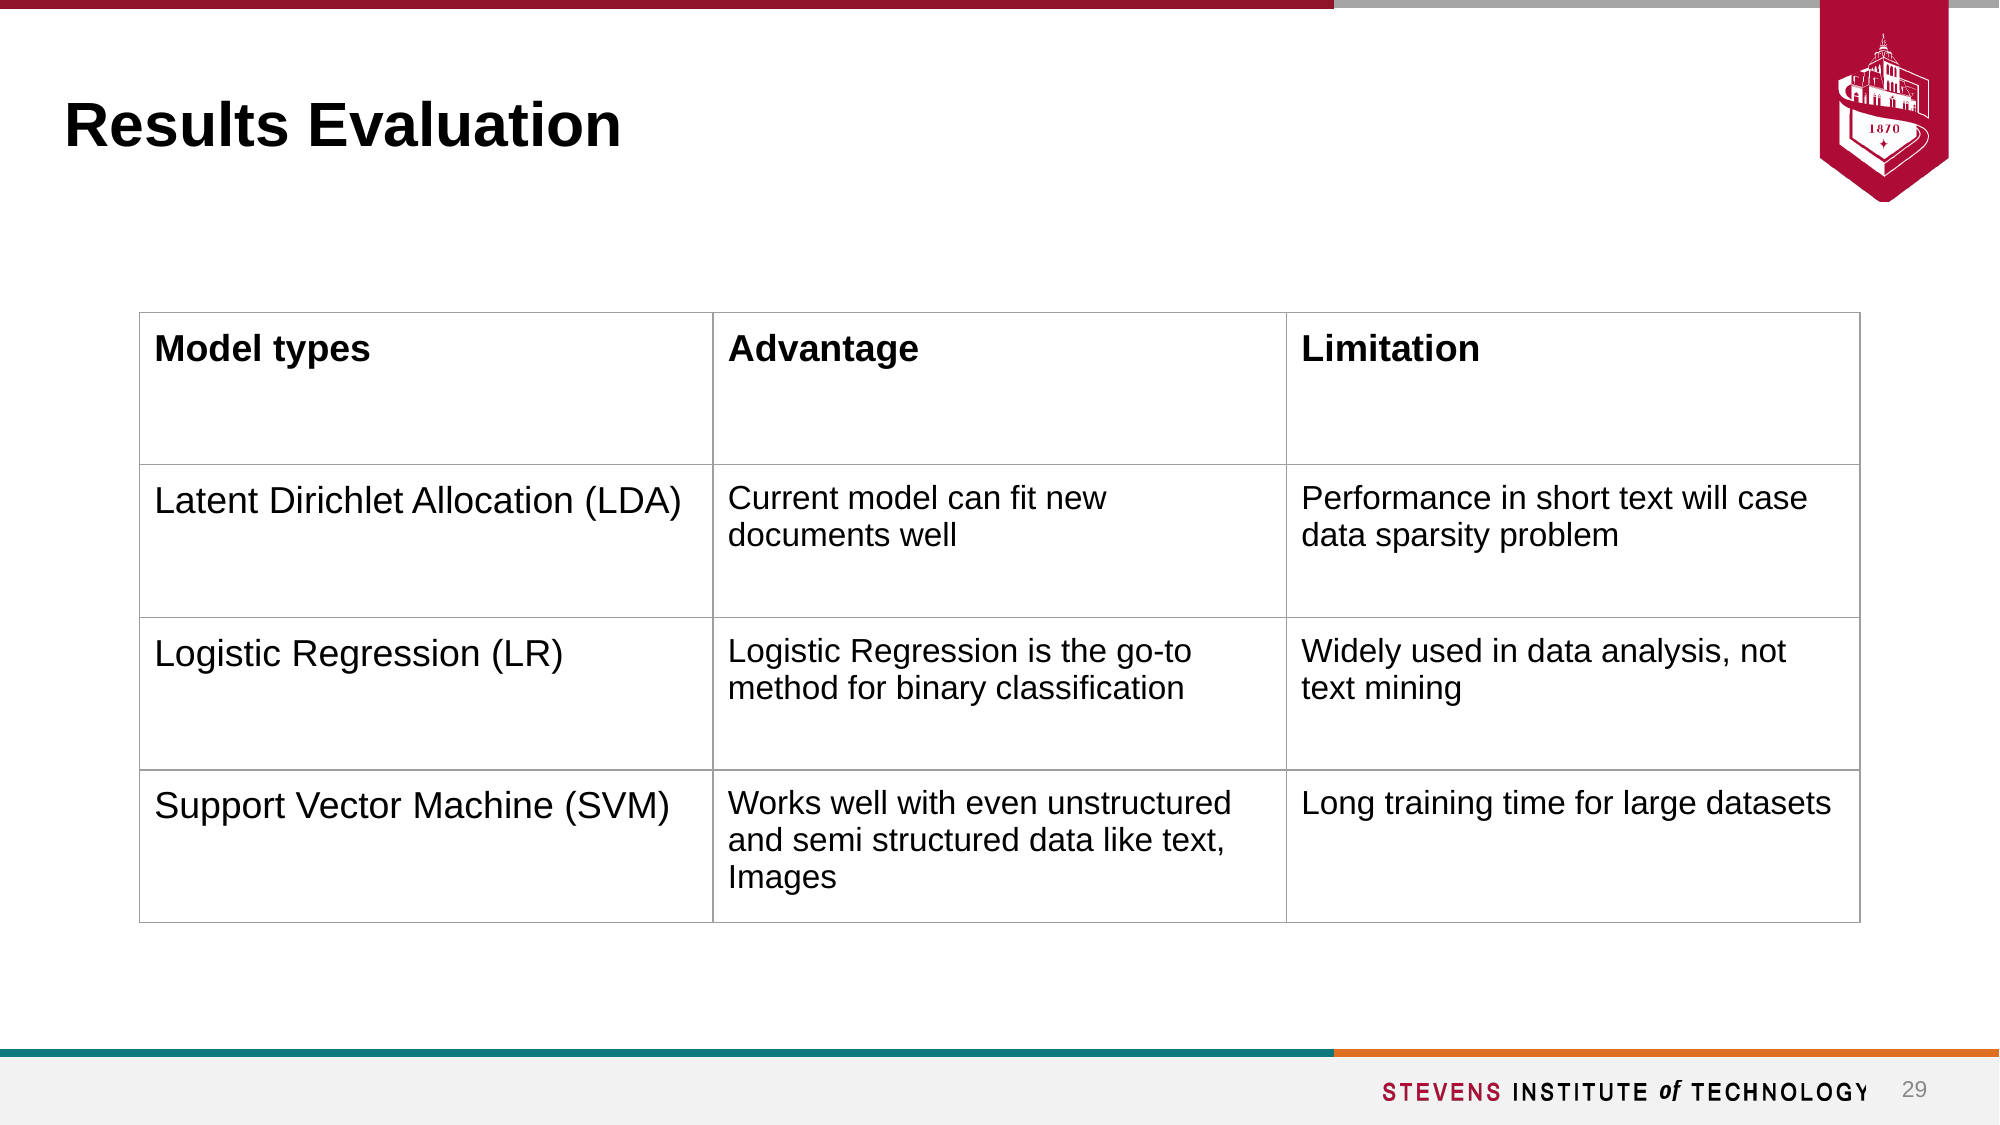

# Results Evaluation
| Model types | Advantage | Limitation |
| --- | --- | --- |
| Latent Dirichlet Allocation (LDA) | Current model can fit new documents well | Performance in short text will case data sparsity problem |
| Logistic Regression (LR) | Logistic Regression is the go-to method for binary classification | Widely used in data analysis, not text mining |
| Support Vector Machine (SVM) | Works well with even unstructured and semi structured data like text, Images | Long training time for large datasets |
29